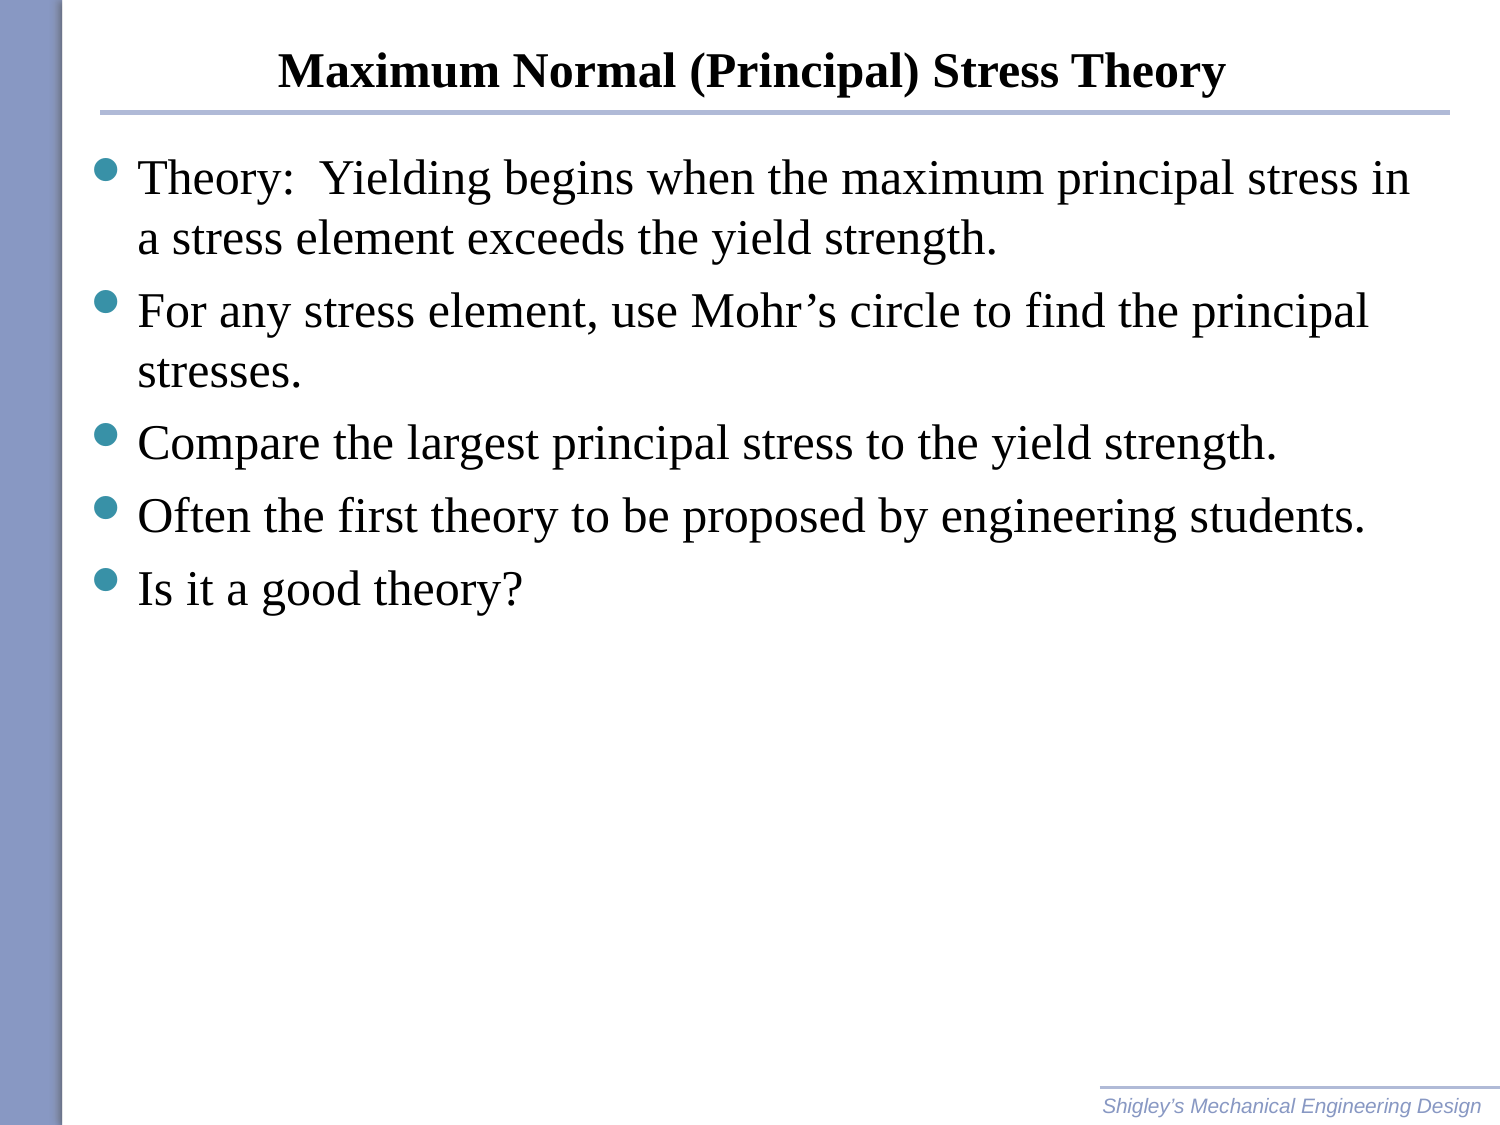

# Maximum Normal (Principal) Stress Theory
Theory:  Yielding begins when the maximum principal stress in a stress element exceeds the yield strength.
For any stress element, use Mohr’s circle to find the principal stresses.
Compare the largest principal stress to the yield strength.
Often the first theory to be proposed by engineering students.
Is it a good theory?
Shigley’s Mechanical Engineering Design